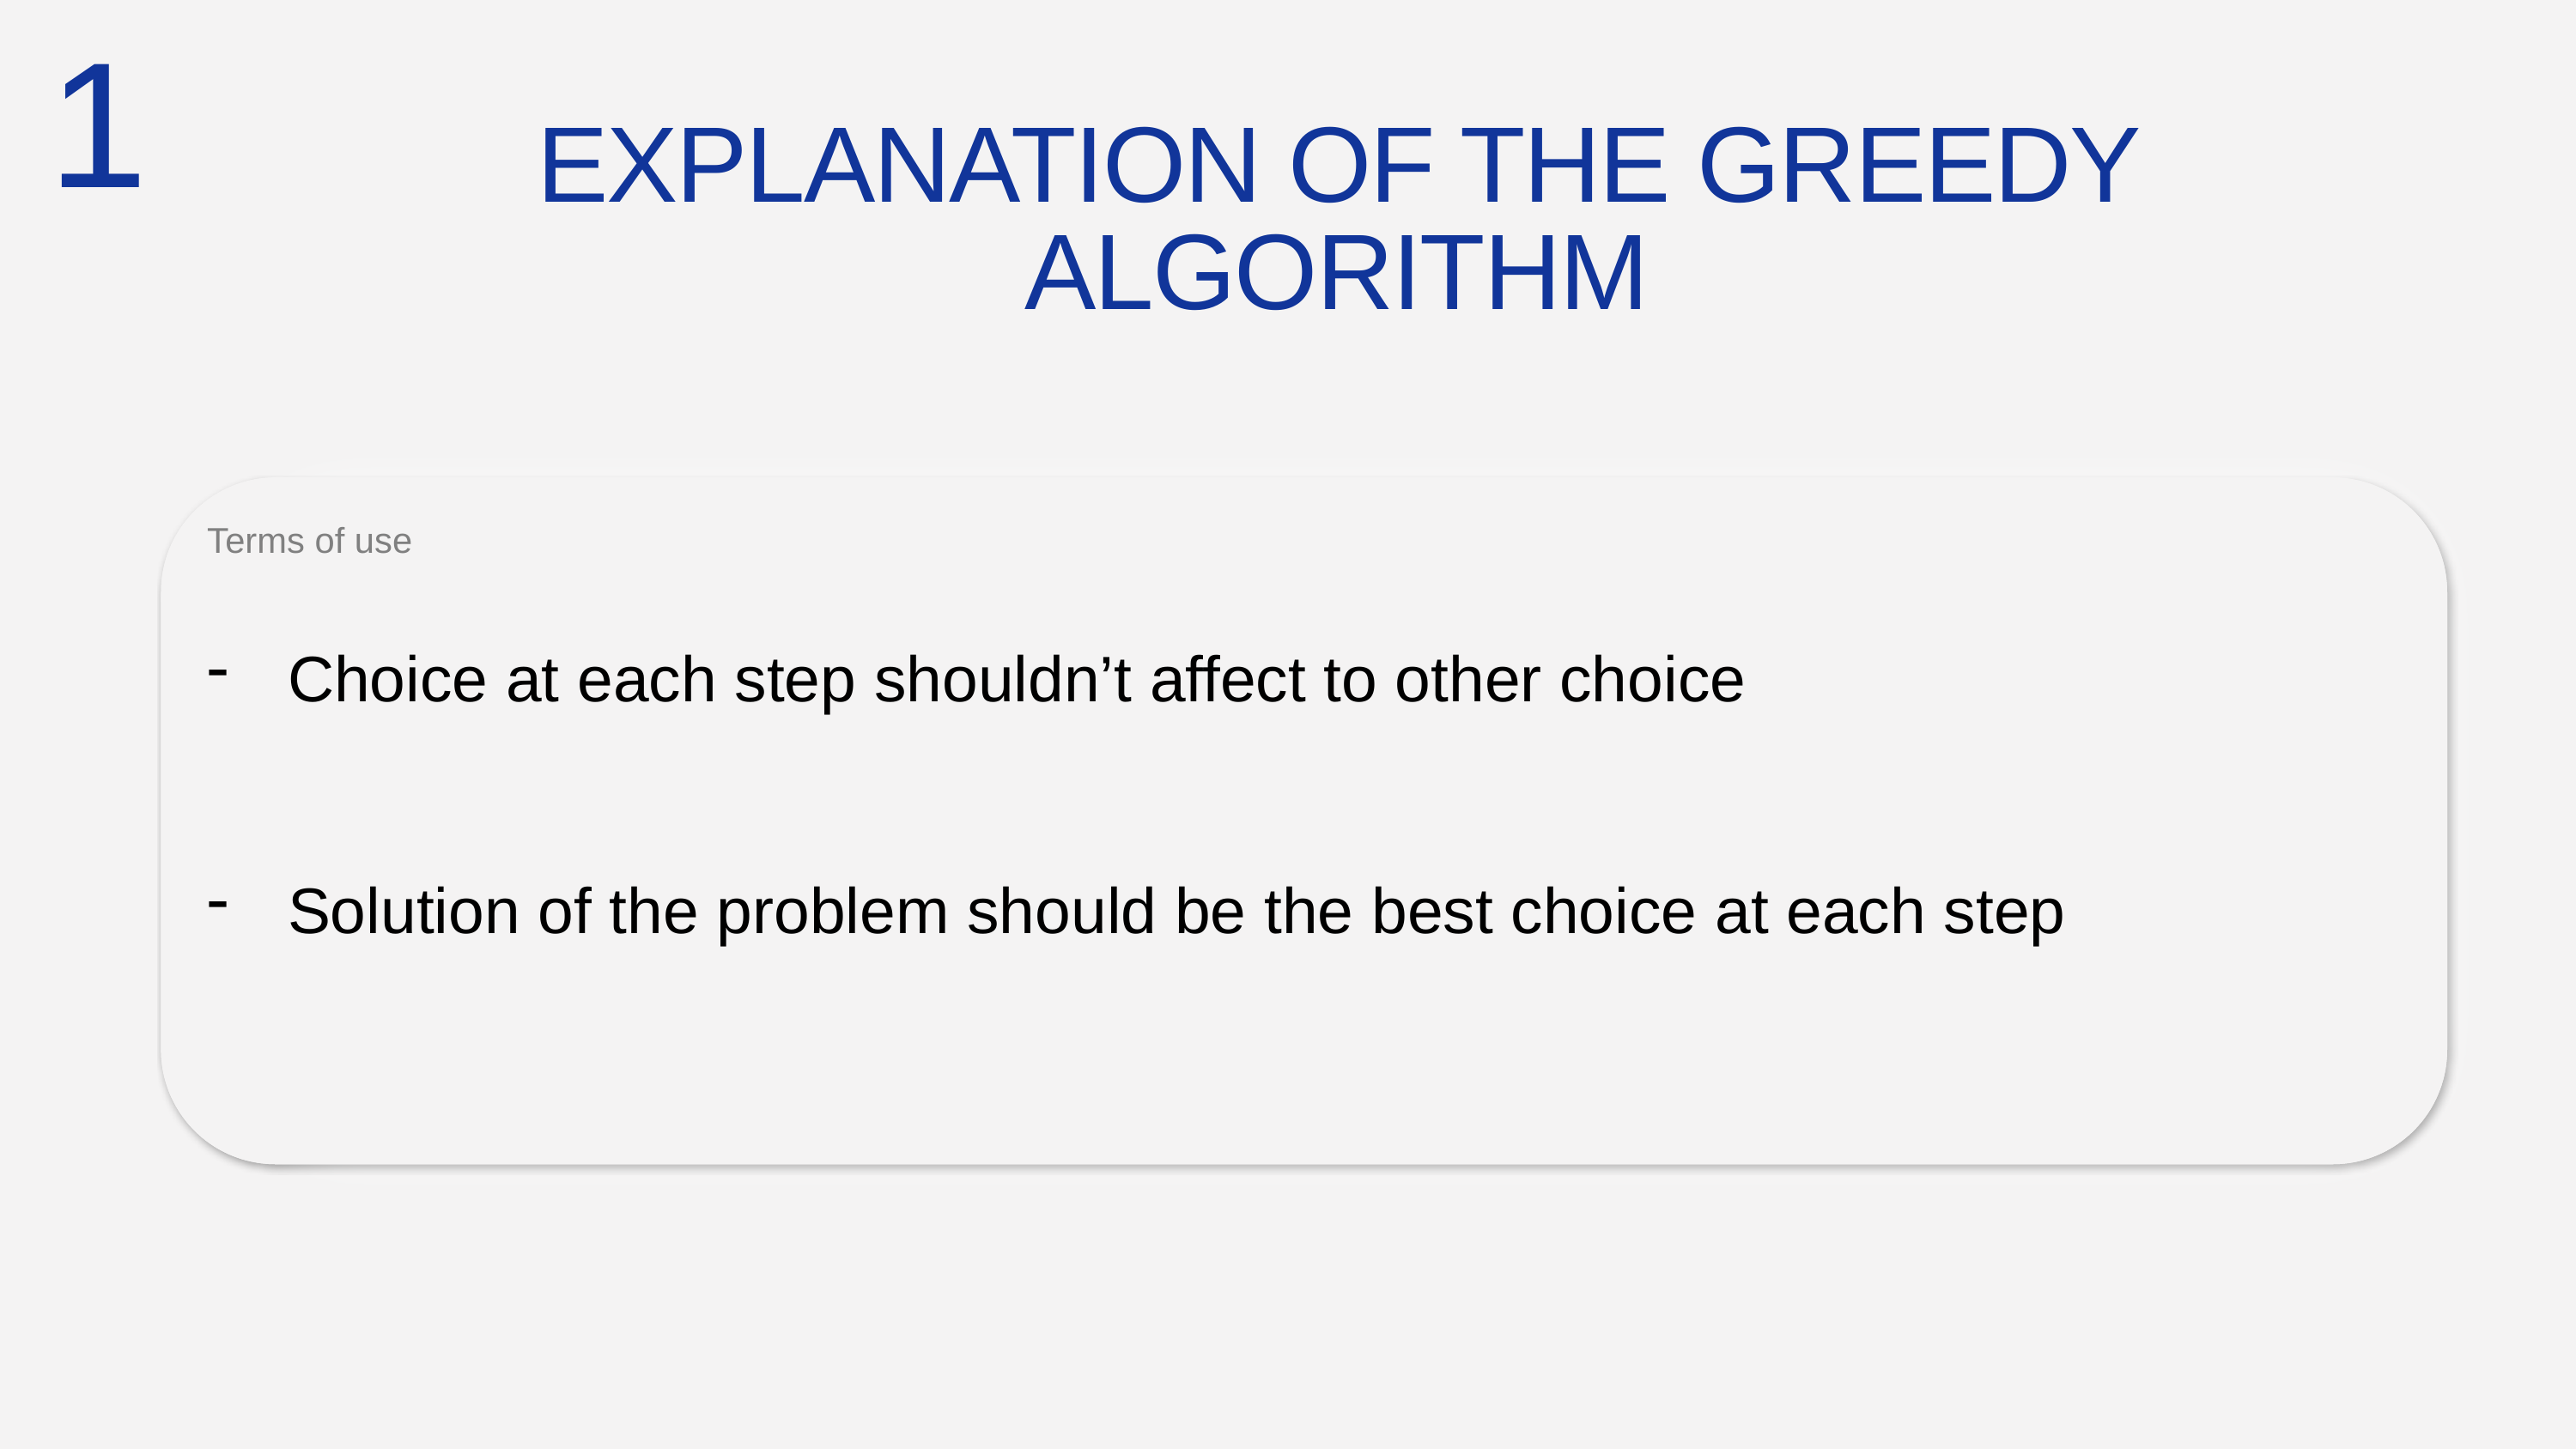

1
EXPLANATION OF THE GREEDY ALGORITHM
1.

Terms of use

Choice at each step shouldn’t affect to other choice

Solution of the problem should be the best choice at each step